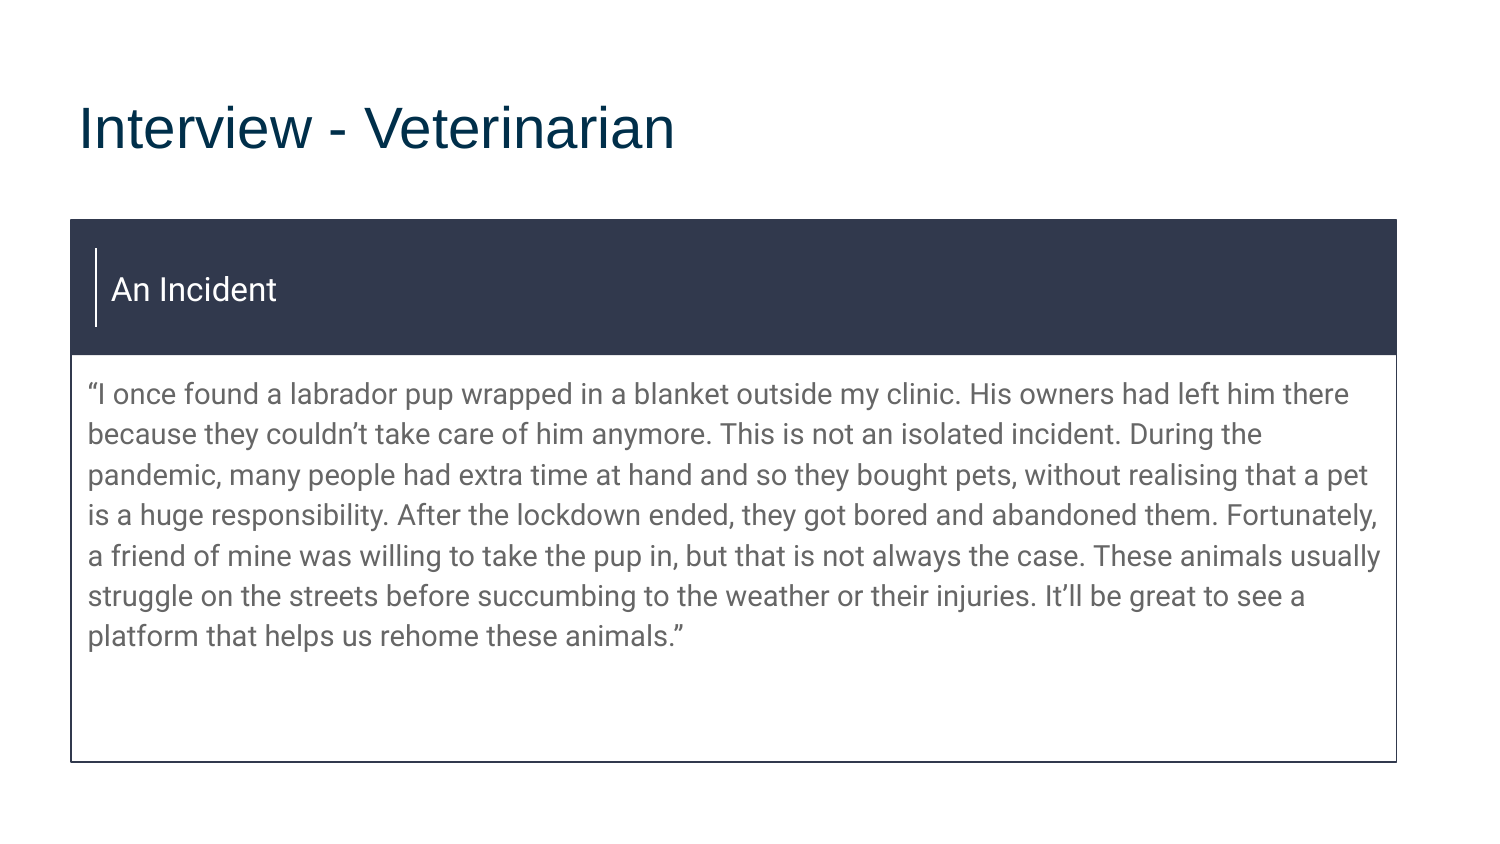

Interview - Veterinarian

An Incident
“I once found a labrador pup wrapped in a blanket outside my clinic. His owners had left him there because they couldn’t take care of him anymore. This is not an isolated incident. During the pandemic, many people had extra time at hand and so they bought pets, without realising that a pet is a huge responsibility. After the lockdown ended, they got bored and abandoned them. Fortunately, a friend of mine was willing to take the pup in, but that is not always the case. These animals usually struggle on the streets before succumbing to the weather or their injuries. It’ll be great to see a platform that helps us rehome these animals.”